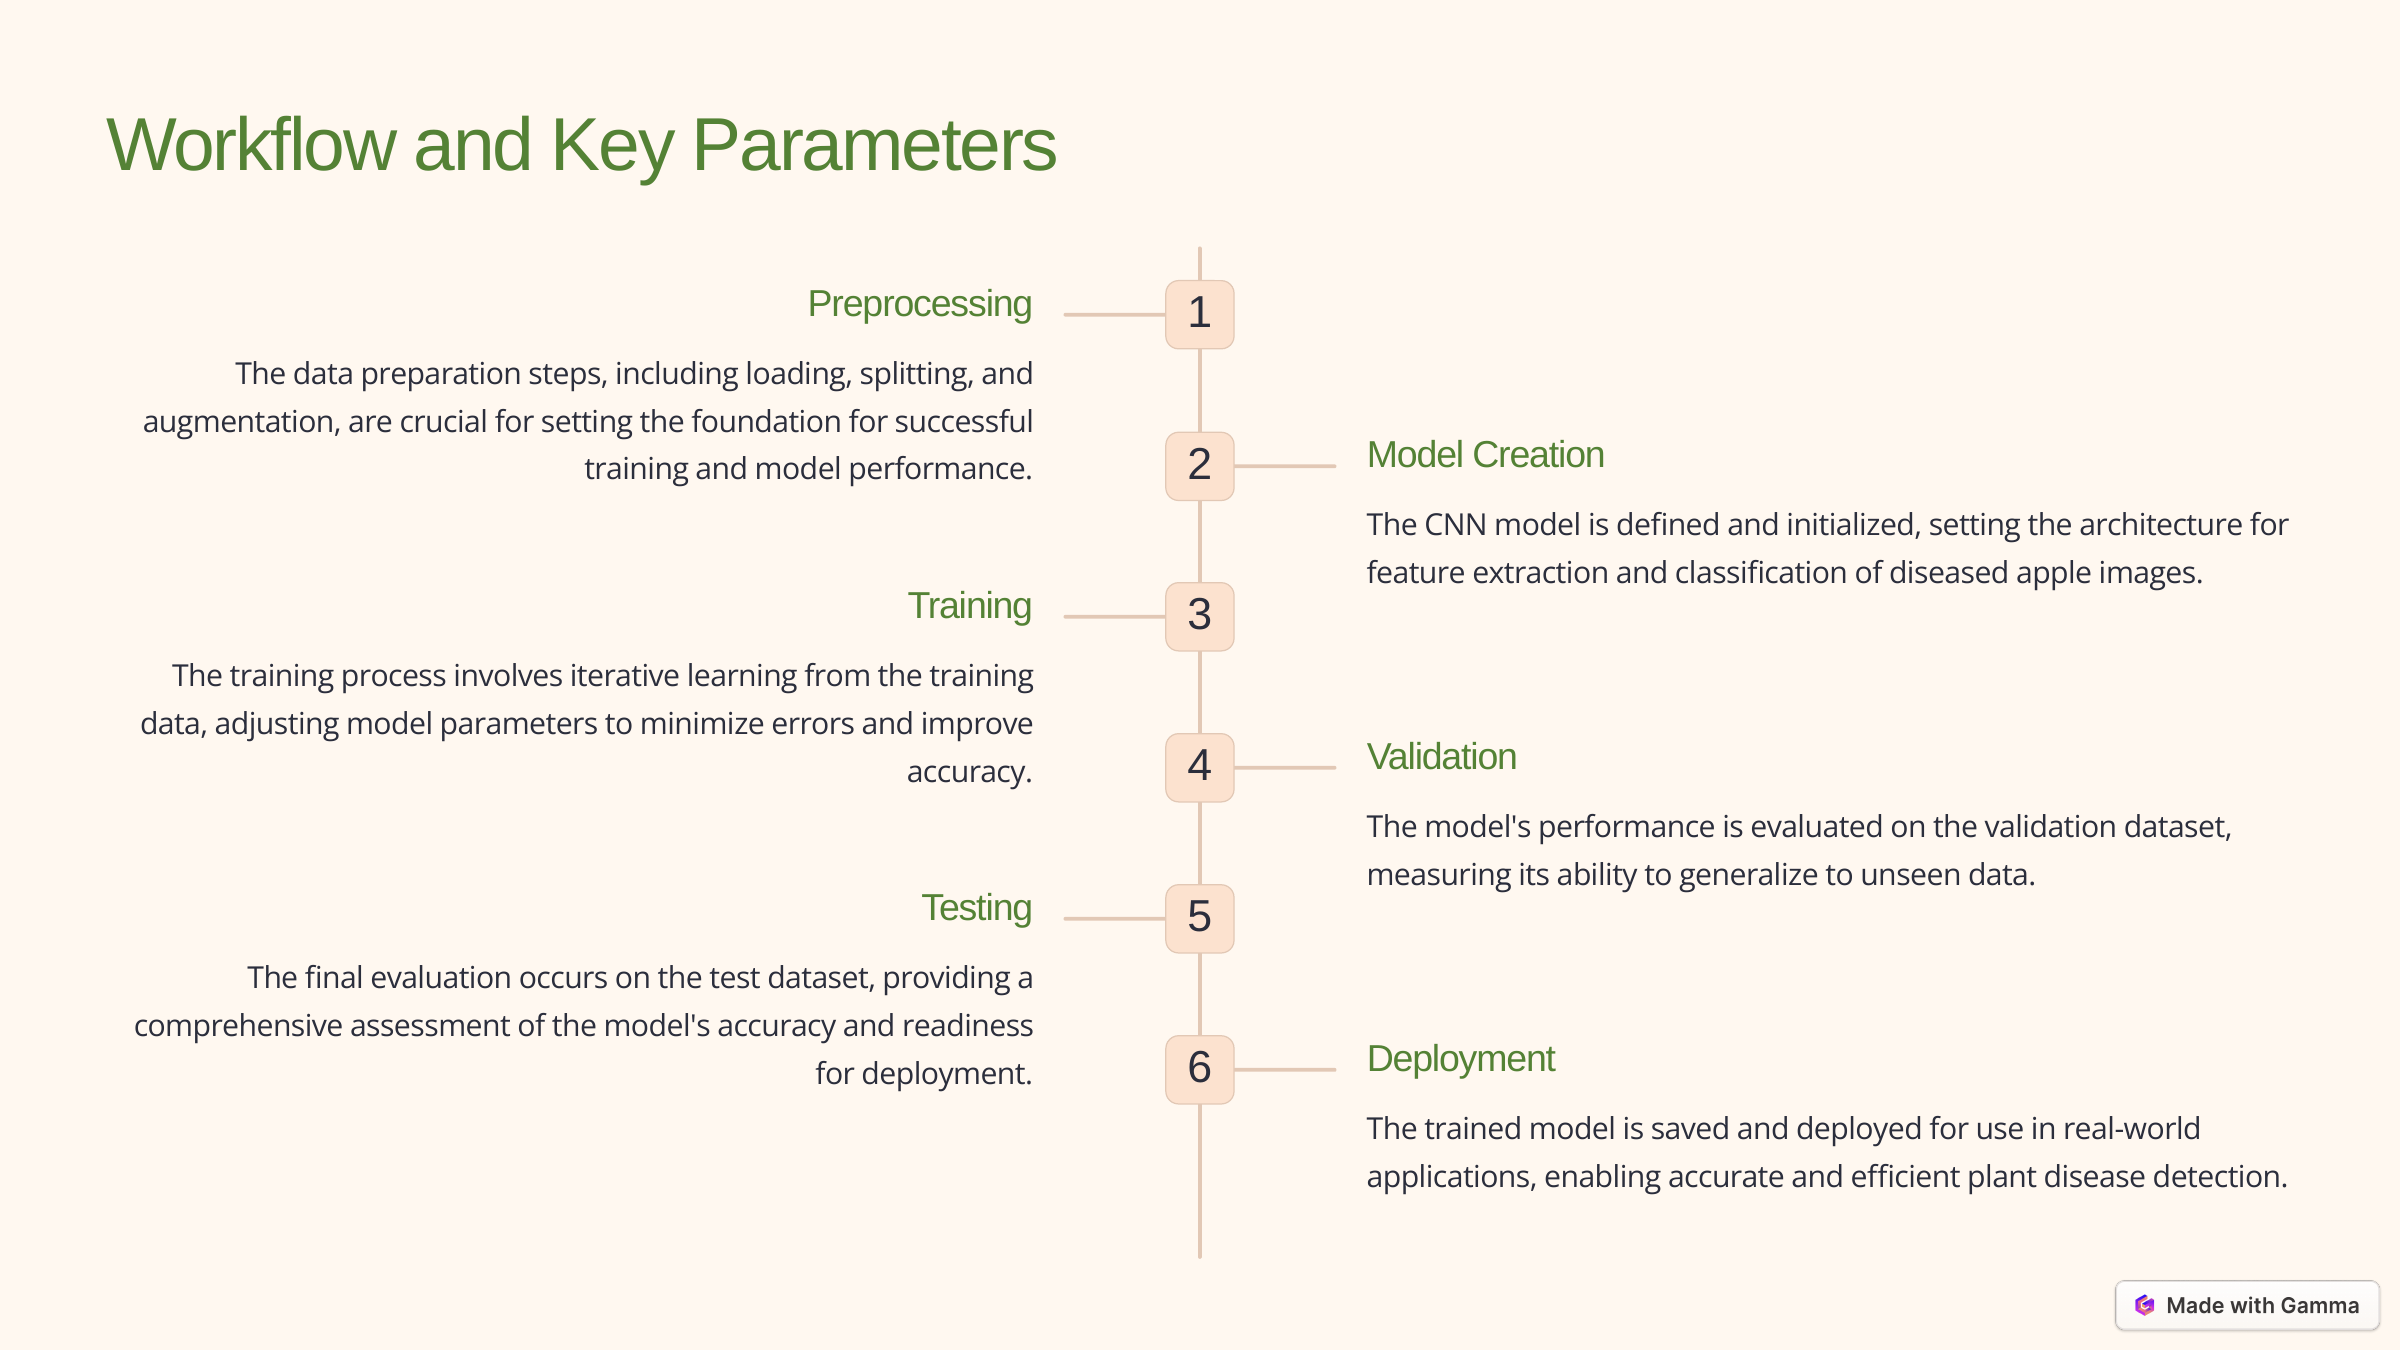

Workflow and Key Parameters

Preprocessing

1

The data preparation steps, including loading, splitting, and augmentation, are crucial for setting the foundation for successful training and model performance.
Model Creation

2

The CNN model is defined and initialized, setting the architecture for feature extraction and classification of diseased apple images.
Training

3

The training process involves iterative learning from the training data, adjusting model parameters to minimize errors and improve accuracy.
Validation

4

The model's performance is evaluated on the validation dataset, measuring its ability to generalize to unseen data.
Testing

5

The final evaluation occurs on the test dataset, providing a comprehensive assessment of the model's accuracy and readiness for deployment.
Deployment

6

The trained model is saved and deployed for use in real-world applications, enabling accurate and efficient plant disease detection.